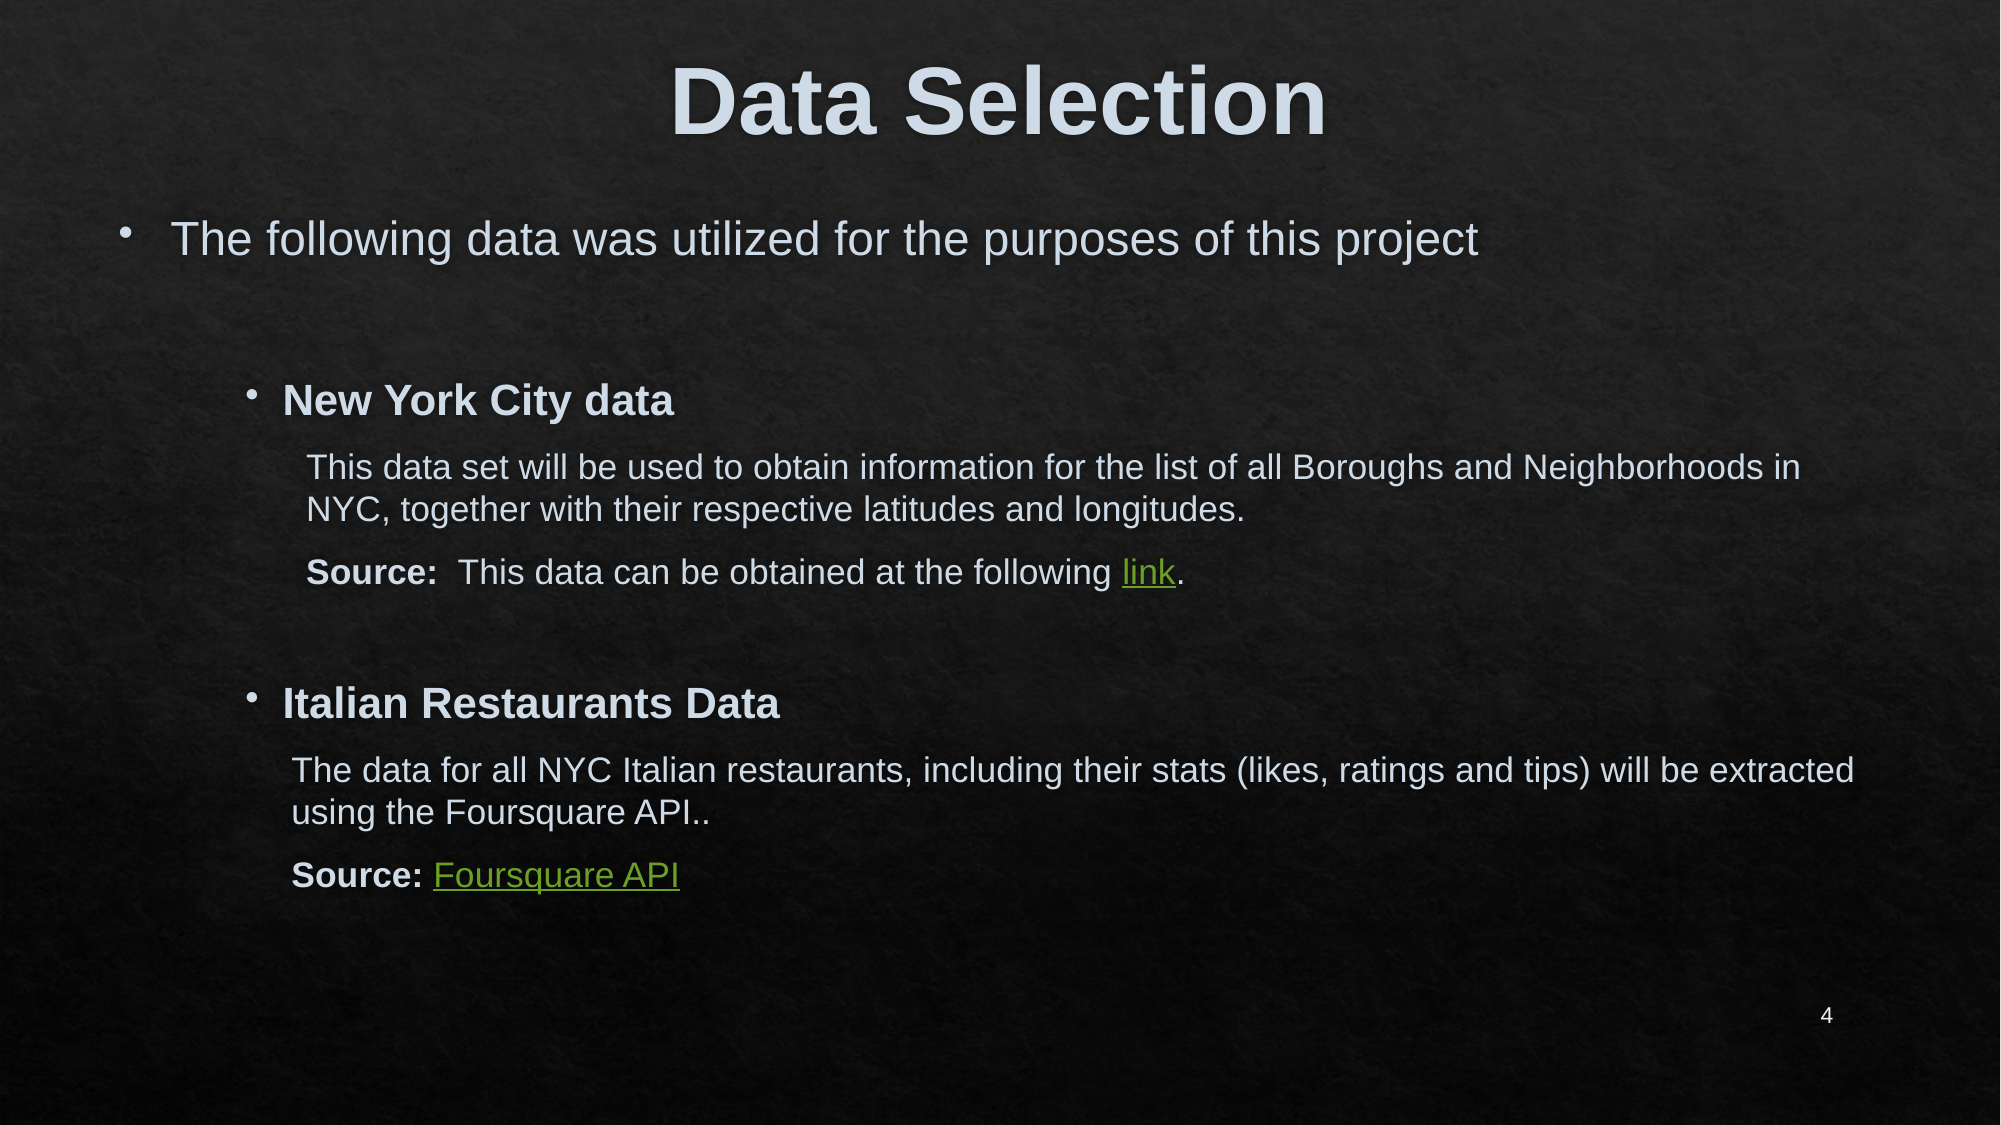

# Data Selection
The following data was utilized for the purposes of this project

New York City data
This data set will be used to obtain information for the list of all Boroughs and Neighborhoods in NYC, together with their respective latitudes and longitudes.
Source:  This data can be obtained at the following link.

Italian Restaurants Data
The data for all NYC Italian restaurants, including their stats (likes, ratings and tips) will be extracted using the Foursquare API..
Source: Foursquare API

4